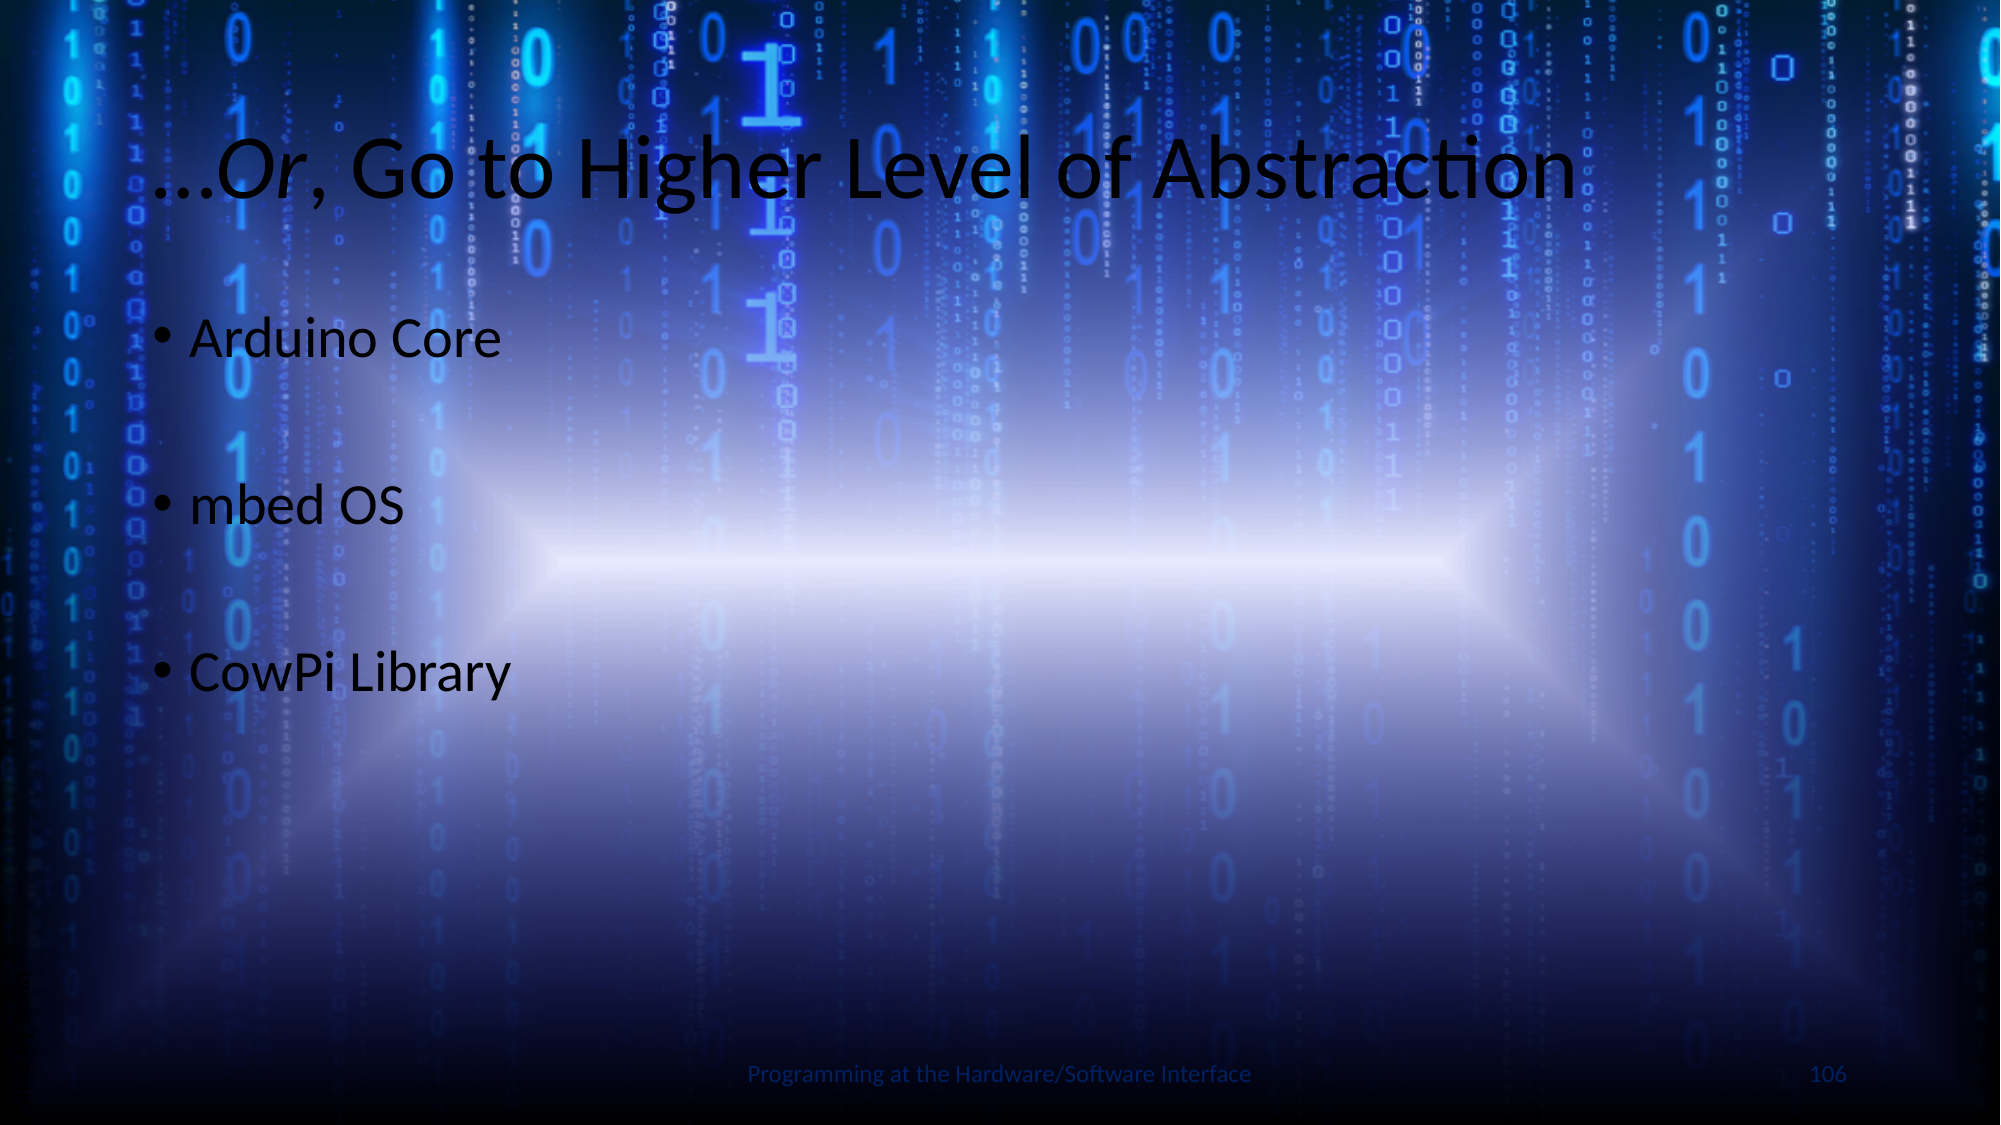

# …Or, Go to Higher Level of Abstraction
Arduino Core

mbed OS

CowPi Library
Slide by Bohn
Programming at the Hardware/Software Interface
106